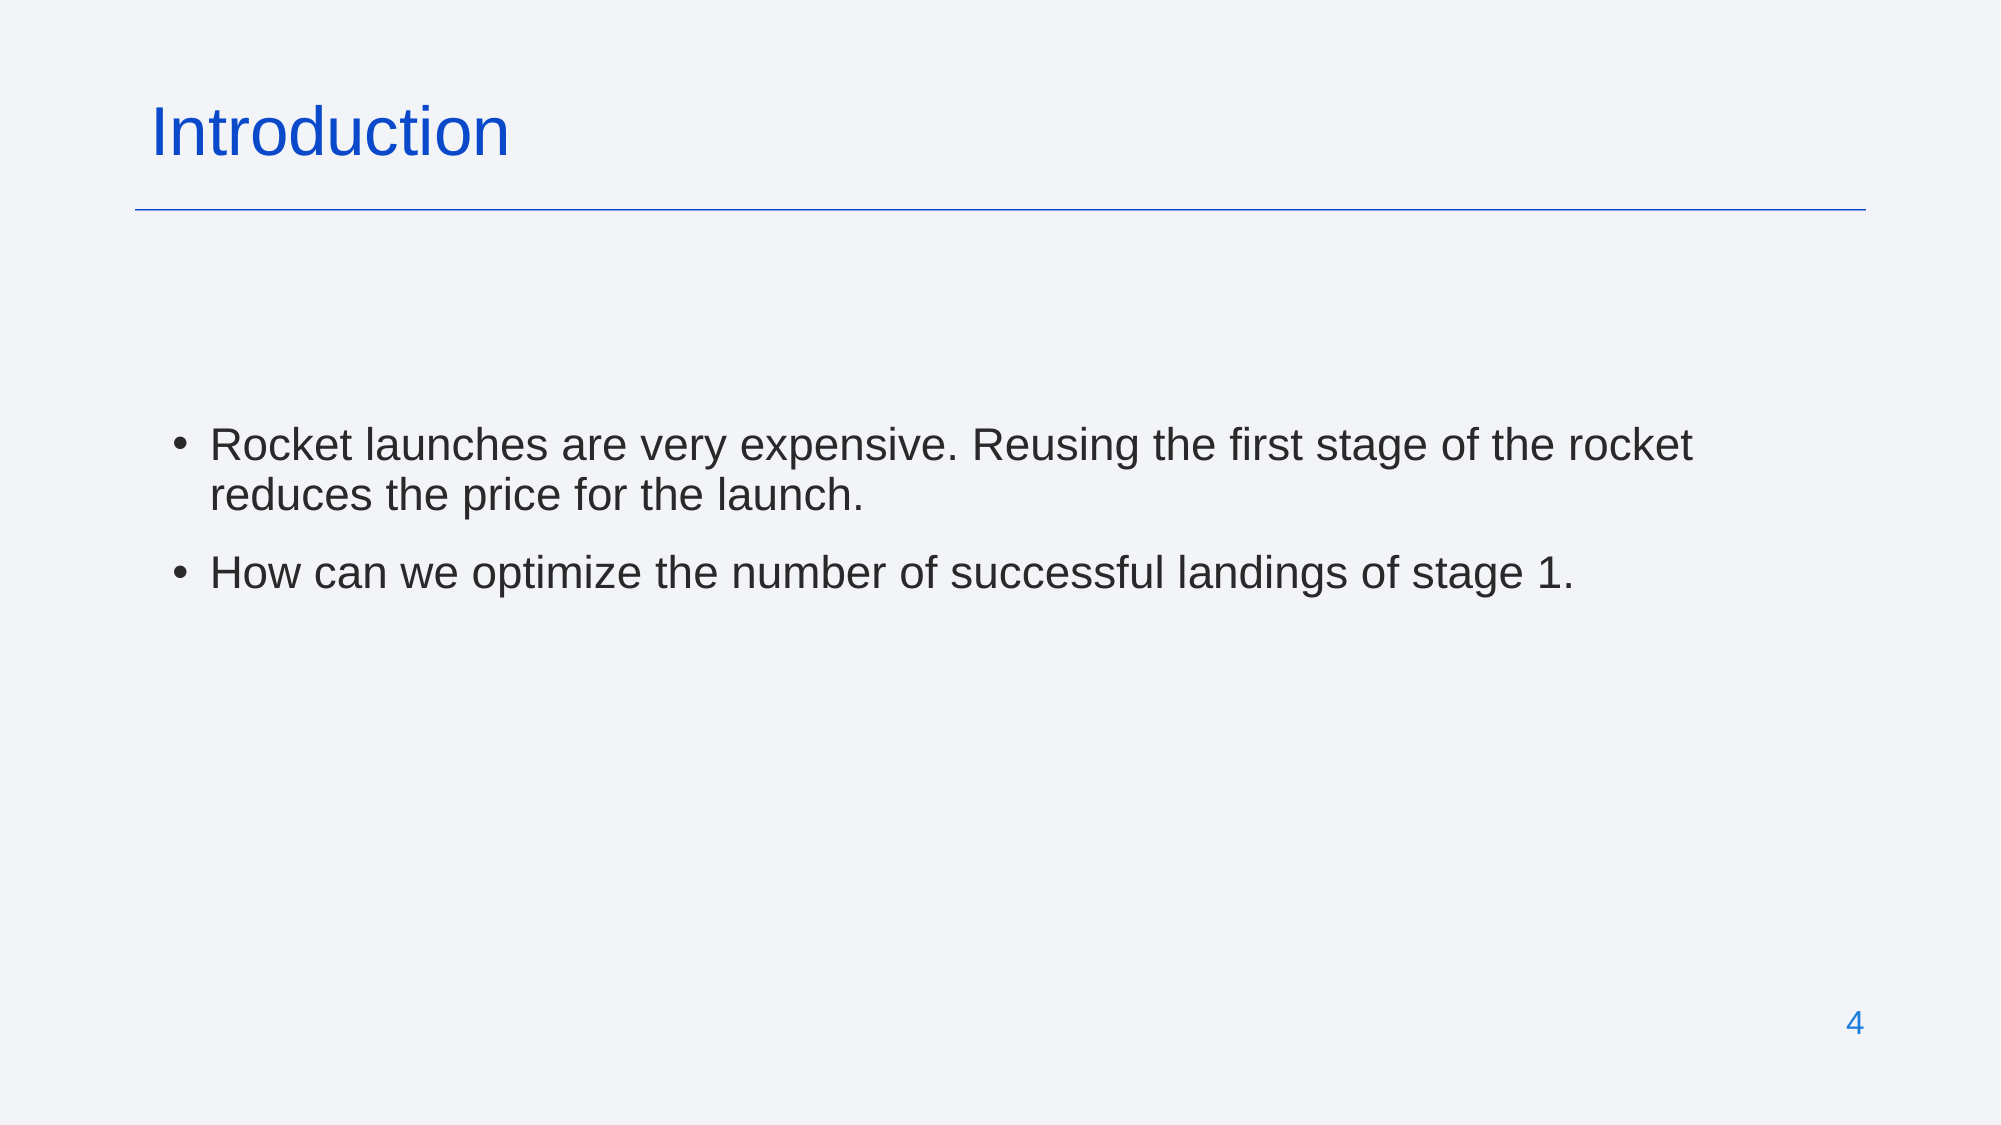

Introduction
Rocket launches are very expensive. Reusing the first stage of the rocket reduces the price for the launch.
How can we optimize the number of successful landings of stage 1.
4